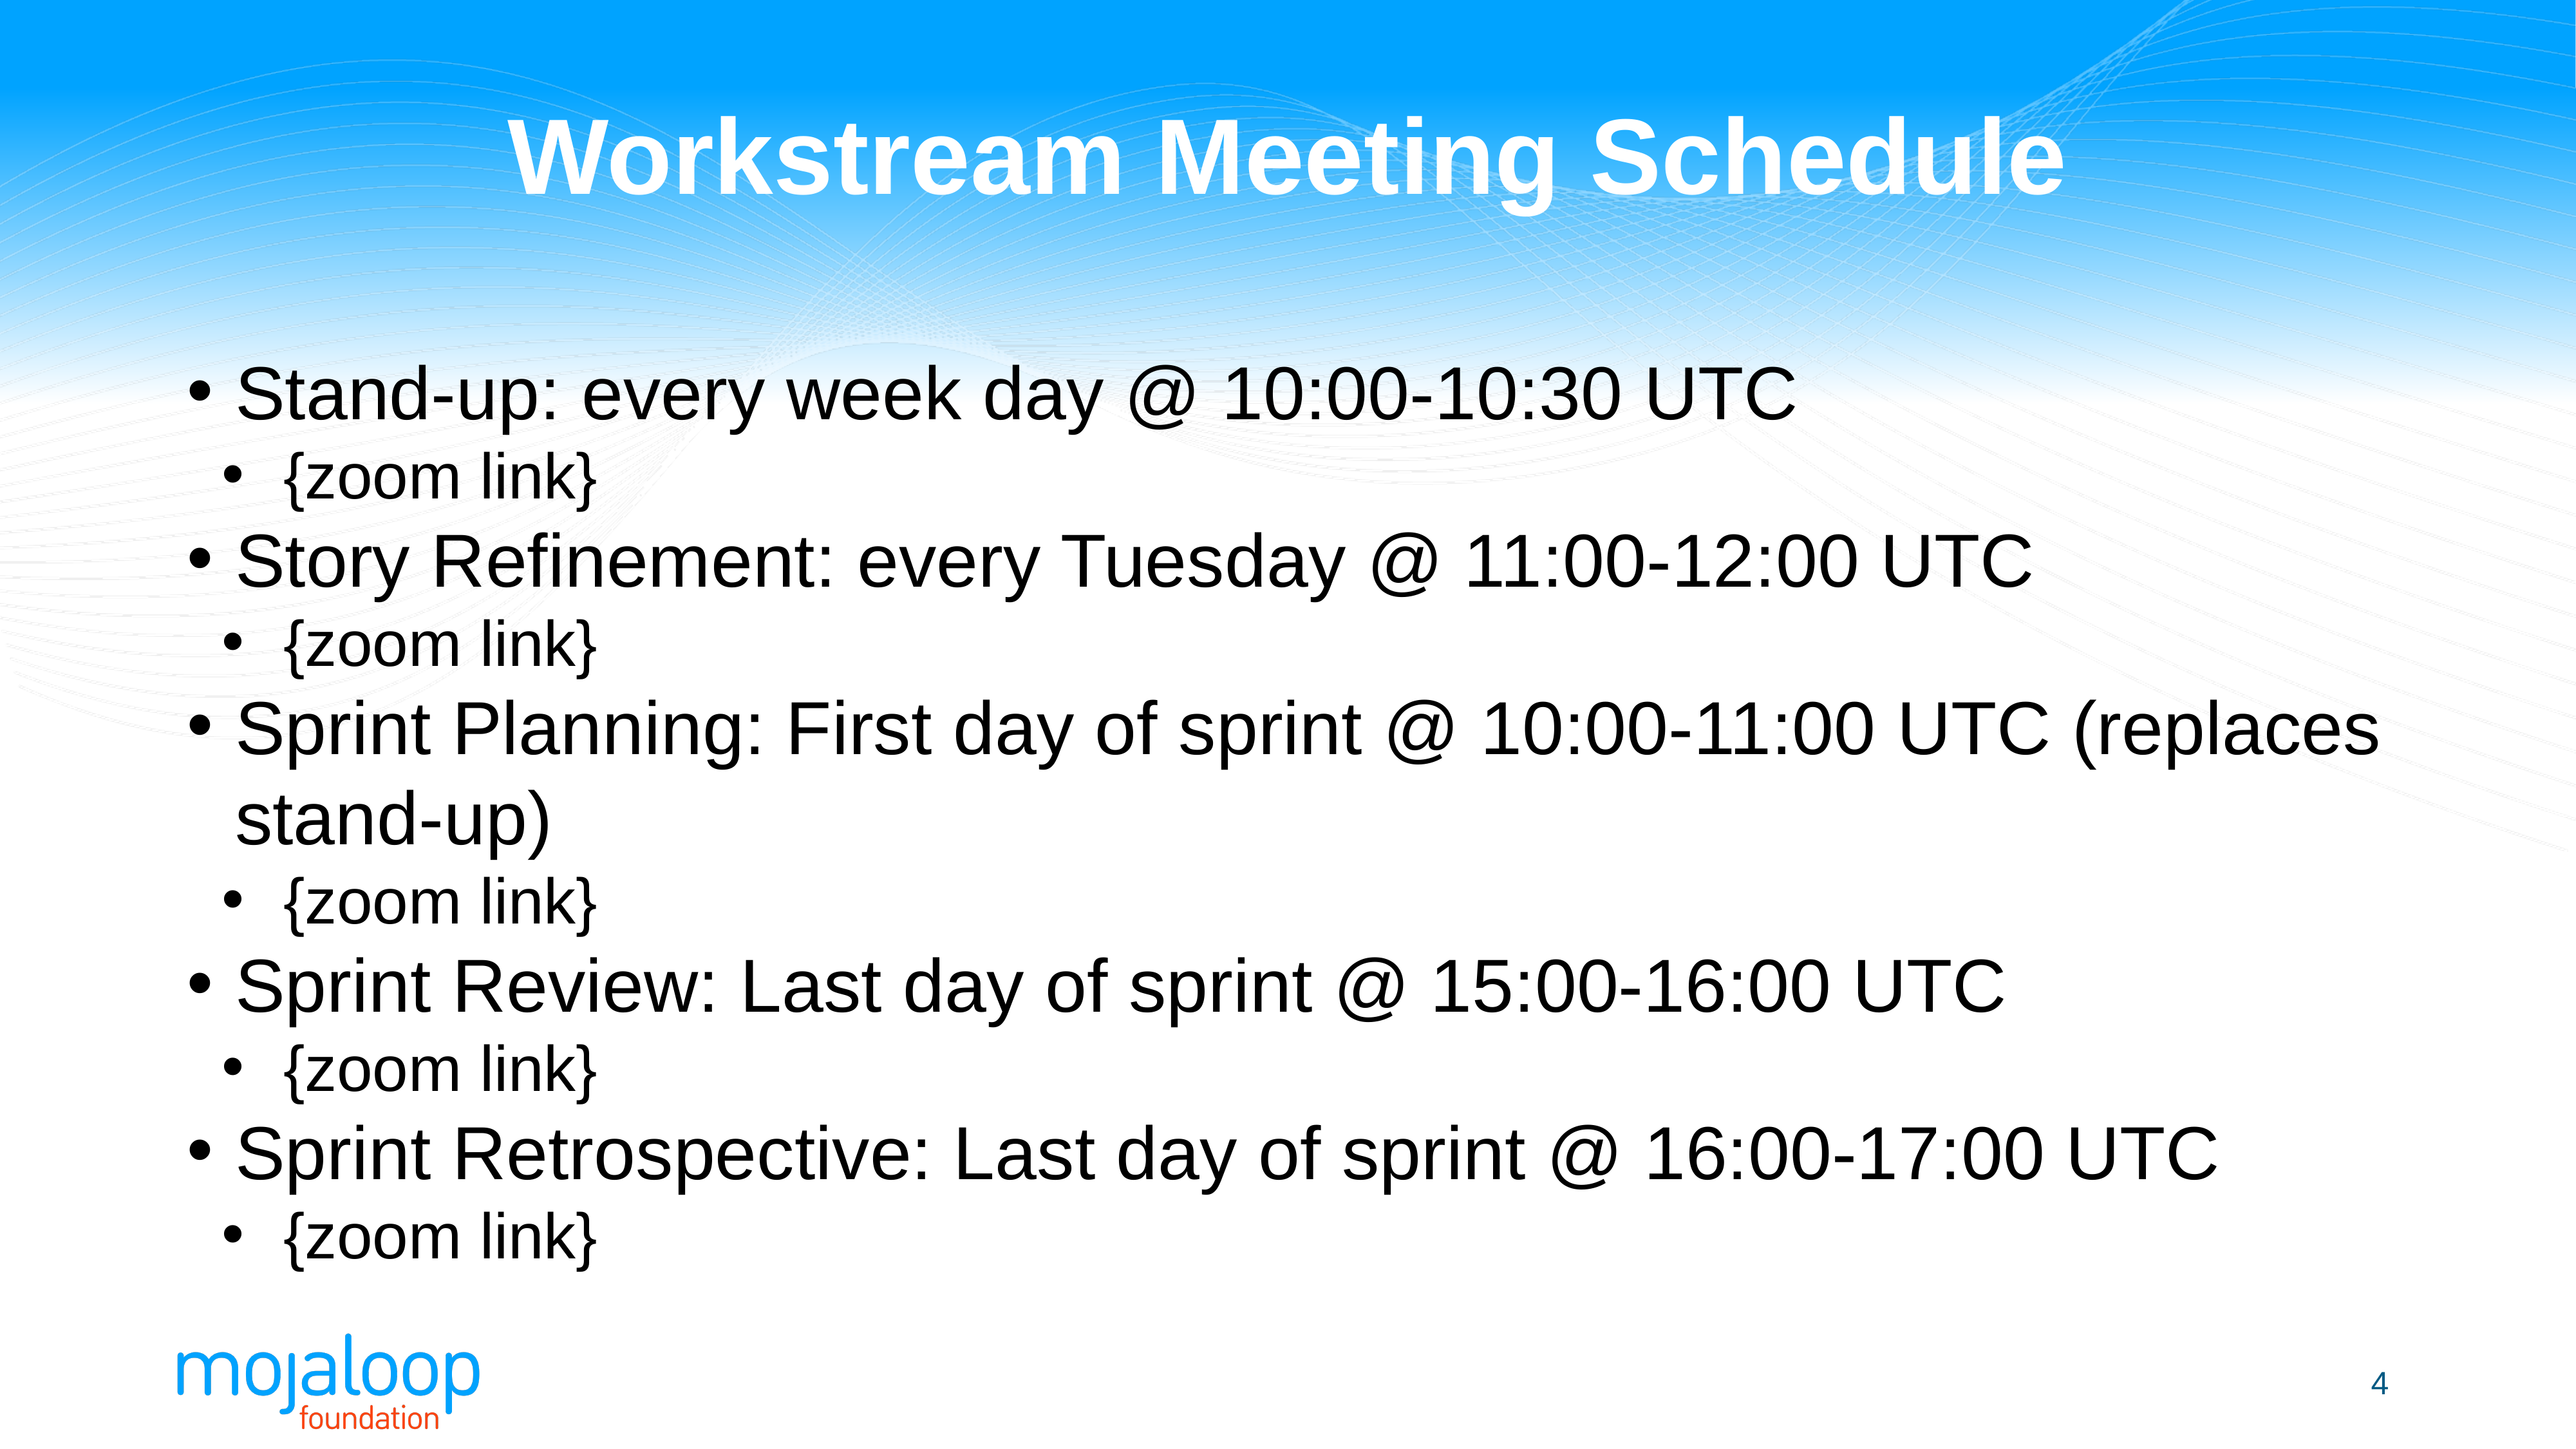

# Workstream Meeting Schedule
Stand-up: every week day @ 10:00-10:30 UTC
{zoom link}
Story Refinement: every Tuesday @ 11:00-12:00 UTC
{zoom link}
Sprint Planning: First day of sprint @ 10:00-11:00 UTC (replaces stand-up)
{zoom link}
Sprint Review: Last day of sprint @ 15:00-16:00 UTC
{zoom link}
Sprint Retrospective: Last day of sprint @ 16:00-17:00 UTC
{zoom link}
4